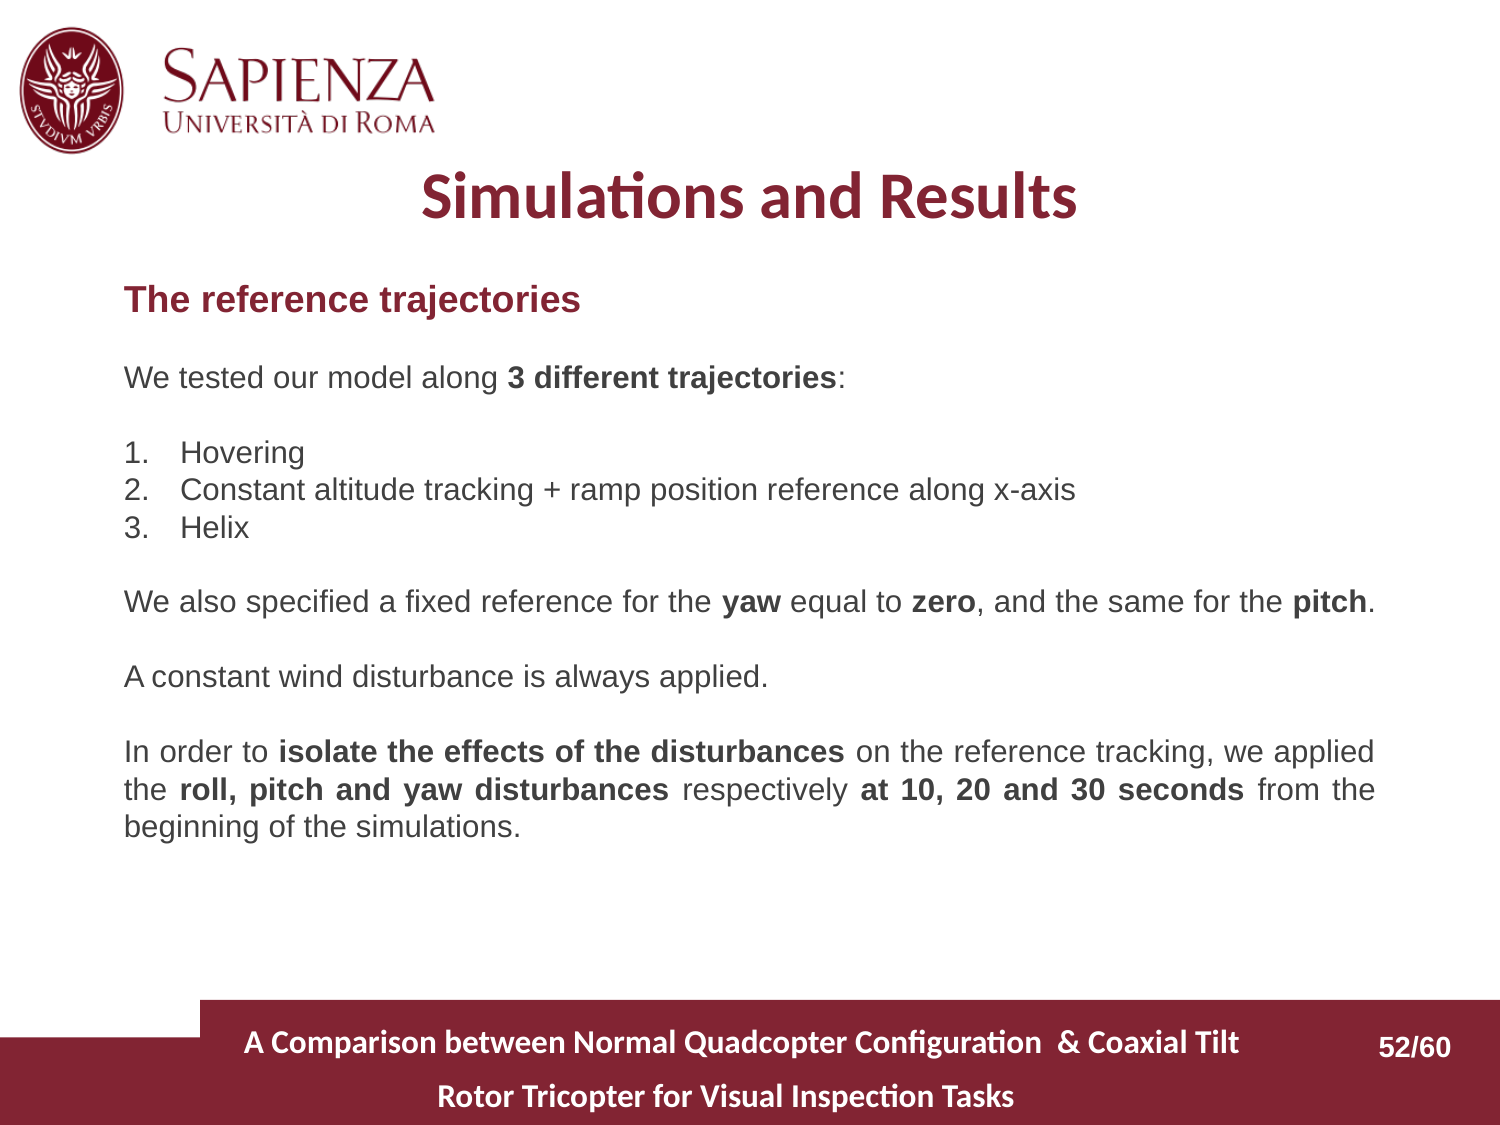

# Simulations and Results
The reference trajectories

We tested our model along 3 different trajectories:

Hovering
Constant altitude tracking + ramp position reference along x-axis
Helix

We also specified a fixed reference for the yaw equal to zero, and the same for the pitch.
A constant wind disturbance is always applied.

In order to isolate the effects of the disturbances on the reference tracking, we applied the roll, pitch and yaw disturbances respectively at 10, 20 and 30 seconds from the beginning of the simulations.
  A Comparison between Normal Quadcopter Configuration  & Coaxial Tilt Rotor Tricopter for Visual Inspection Tasks
52/60
52/60
52/60
52/60
52/60
52/60
52/60
52/60
52/60